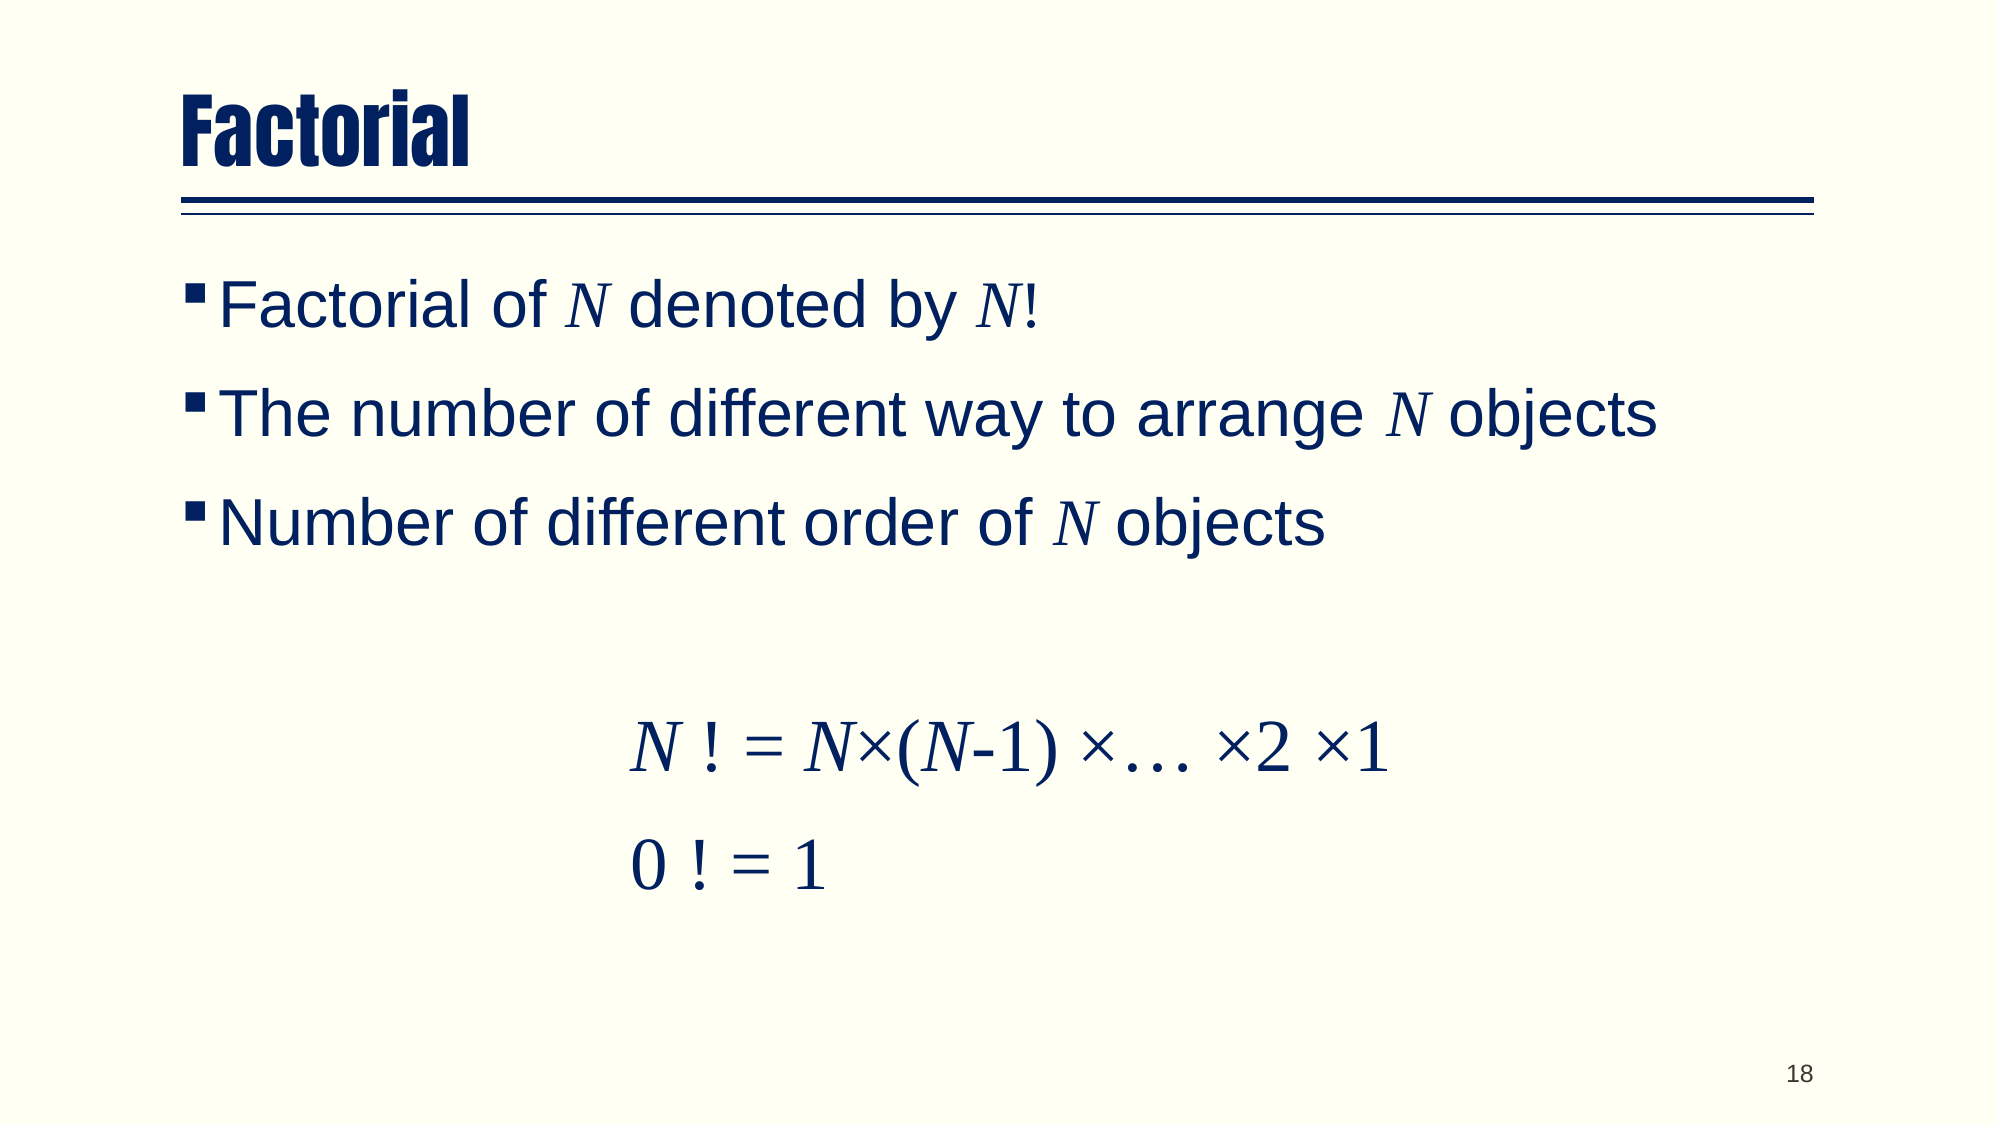

# Factorial
Factorial of N denoted by N!
The number of different way to arrange N objects
Number of different order of N objects

			N ! = N×(N-1) ×… ×2 ×1
			0 ! = 1
18